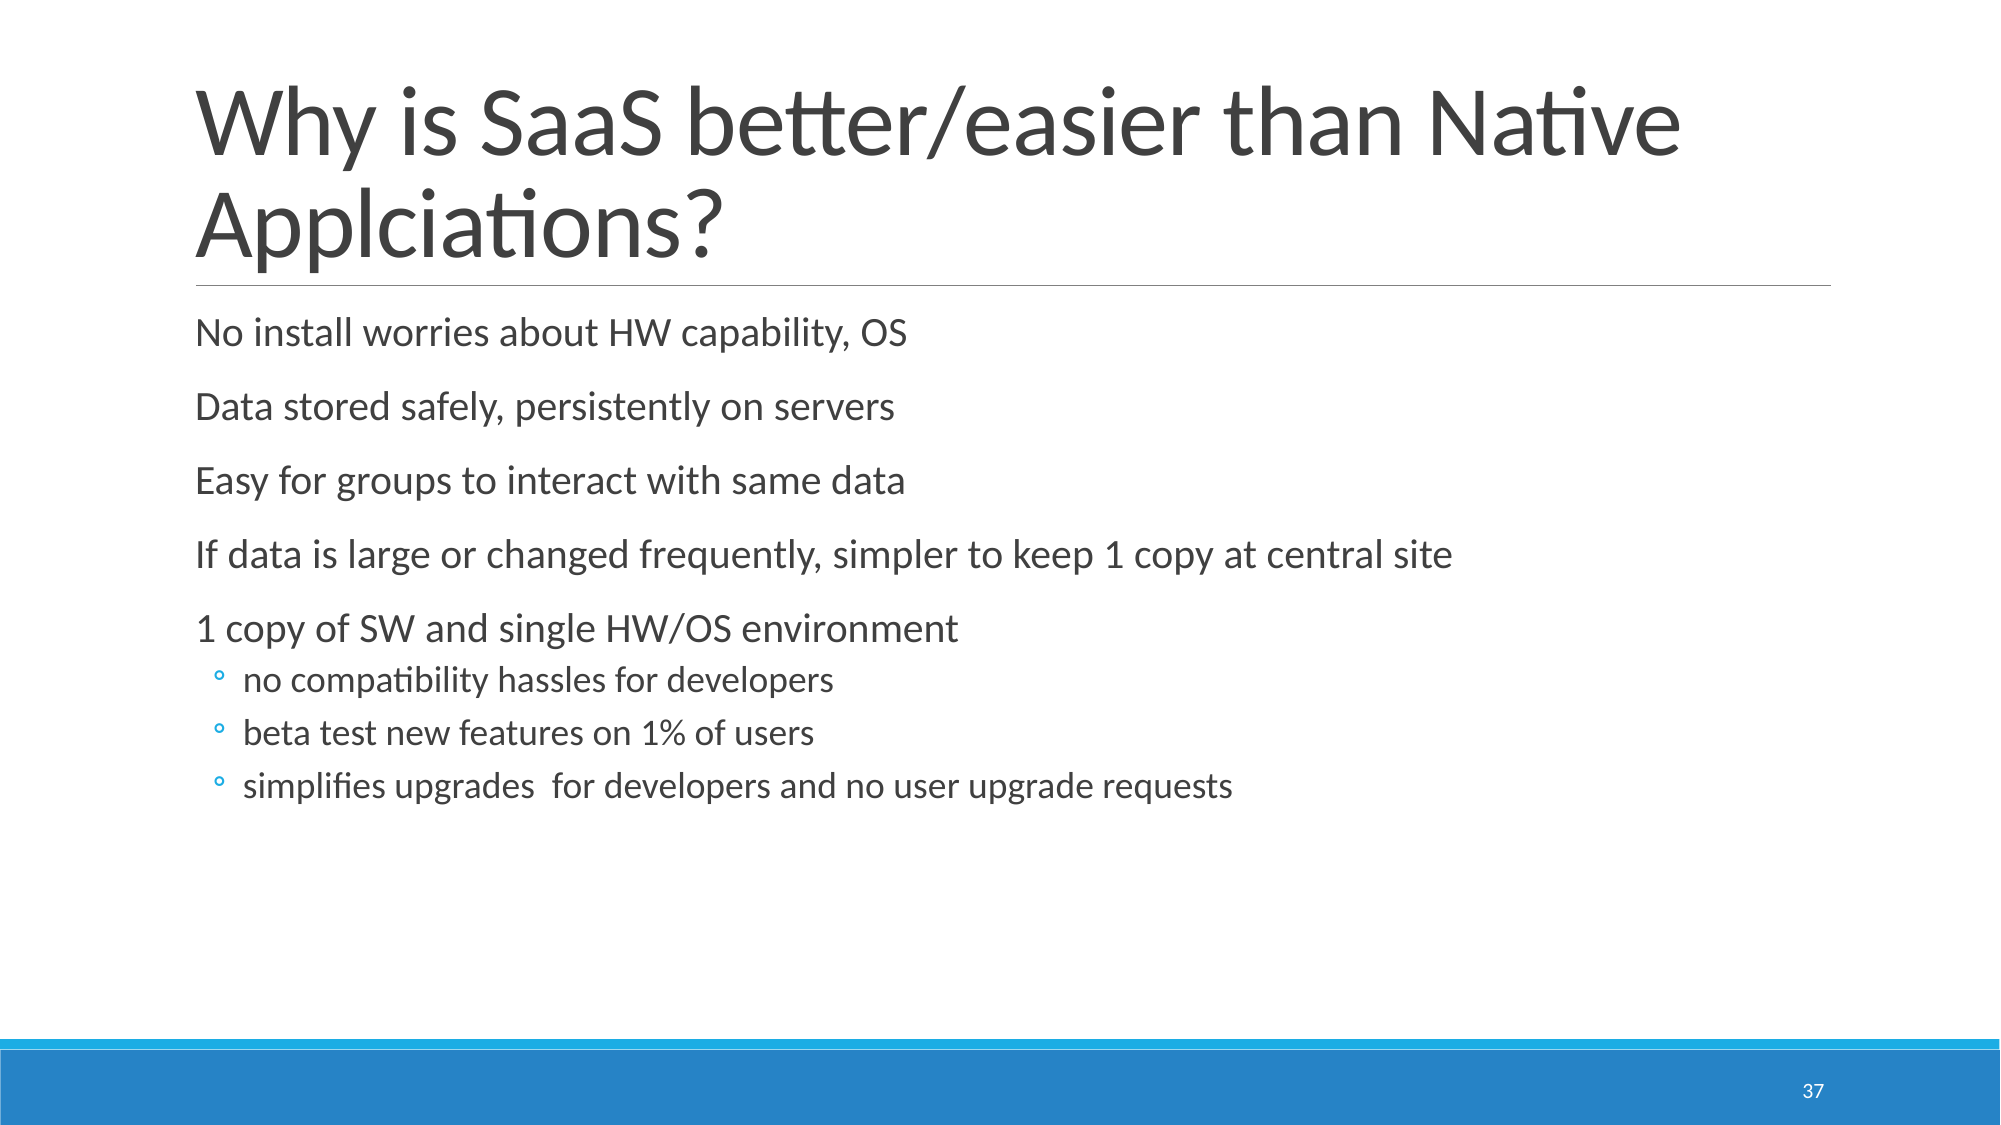

# Why is SaaS better/easier than Native Applciations?
No install worries about HW capability, OS
Data stored safely, persistently on servers
Easy for groups to interact with same data
If data is large or changed frequently, simpler to keep 1 copy at central site
1 copy of SW and single HW/OS environment
no compatibility hassles for developers
beta test new features on 1% of users
simplifies upgrades  for developers and no user upgrade requests

37